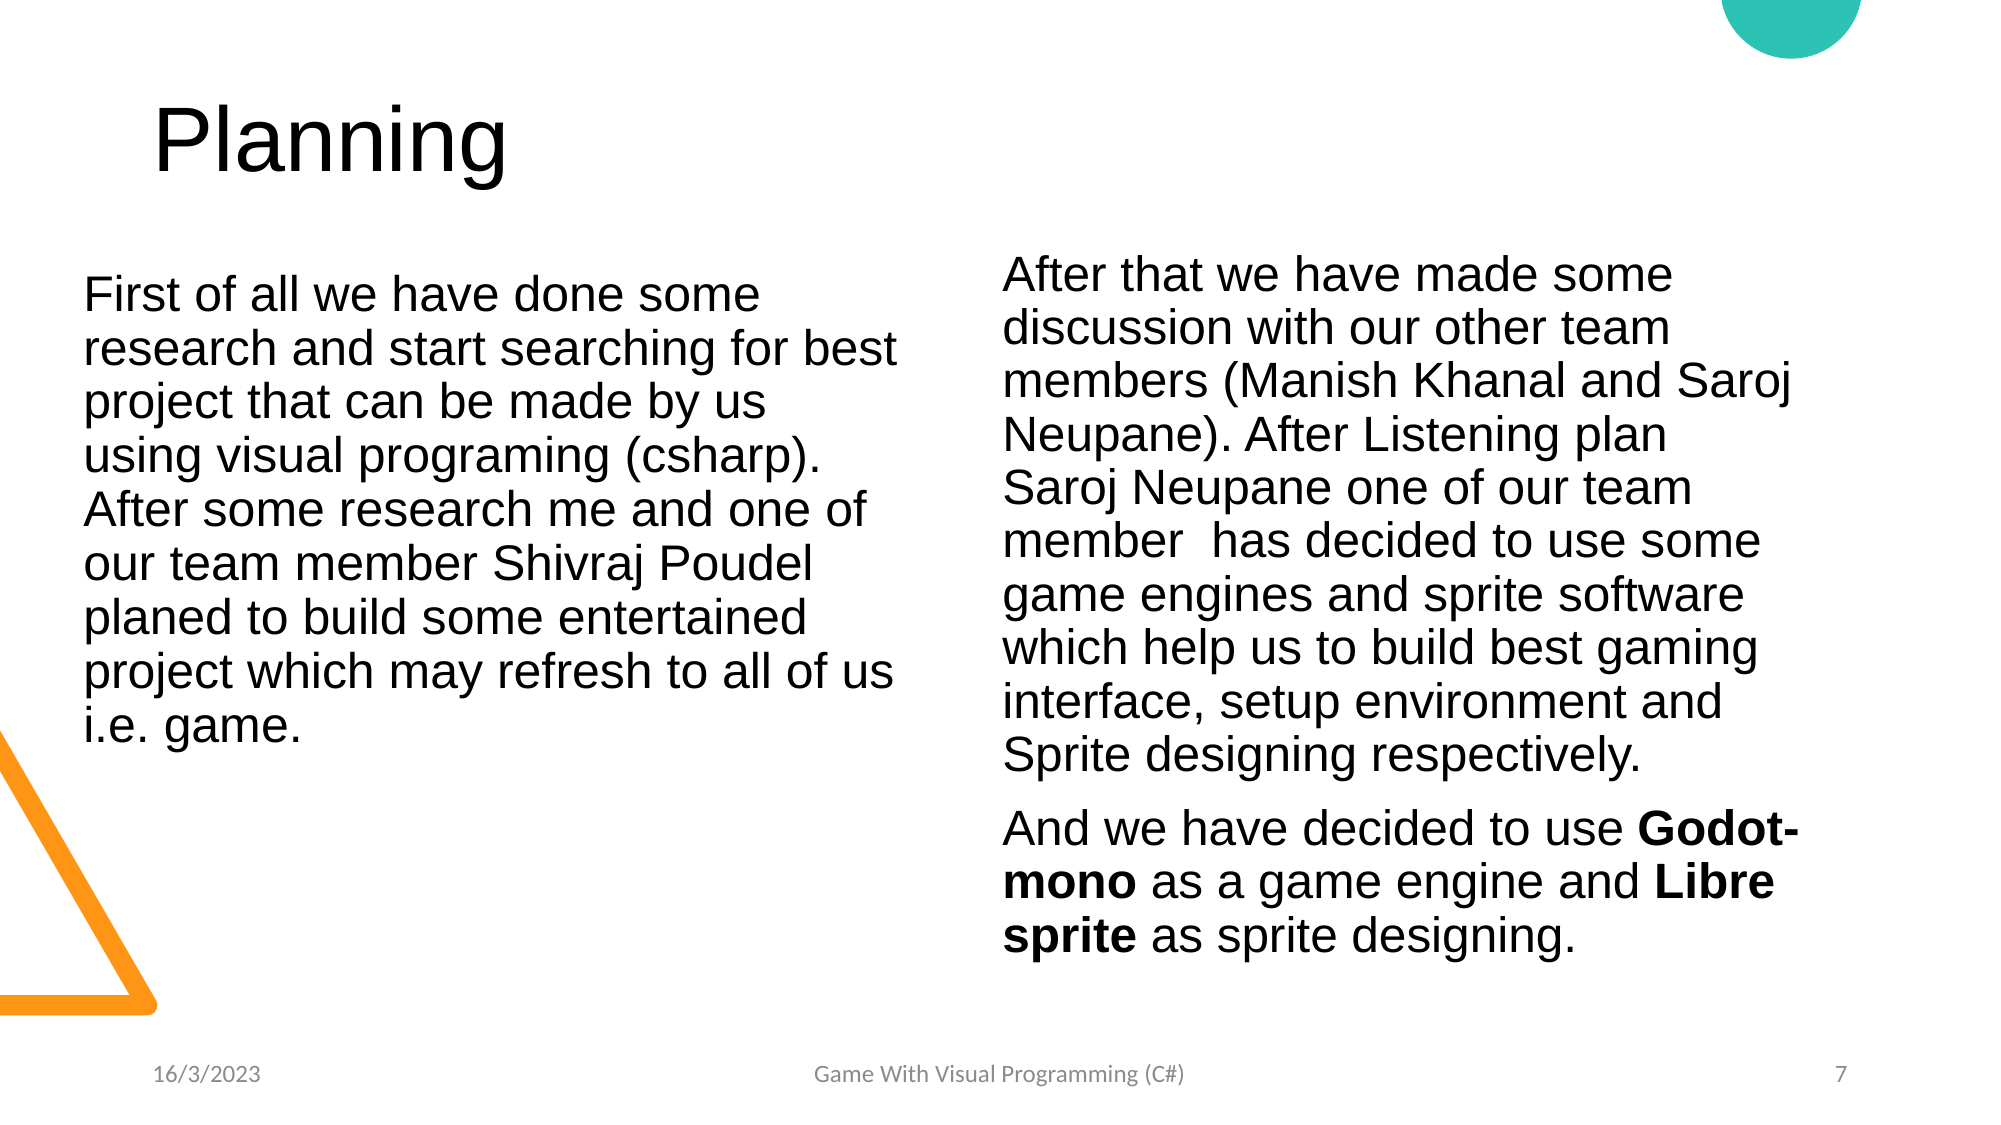

# Planning
After that we have made some discussion with our other team members (Manish Khanal and Saroj Neupane). After Listening plan   Saroj Neupane one of our team member  has decided to use some game engines and sprite software which help us to build best gaming interface, setup environment and Sprite designing respectively.
And we have decided to use Godot-mono as a game engine and Libre sprite as sprite designing.
First of all we have done some research and start searching for best project that can be made by us using visual programing (csharp). After some research me and one of our team member Shivraj Poudel planed to build some entertained project which may refresh to all of us i.e. game.

16/3/2023
Game With Visual Programming (C#)
7